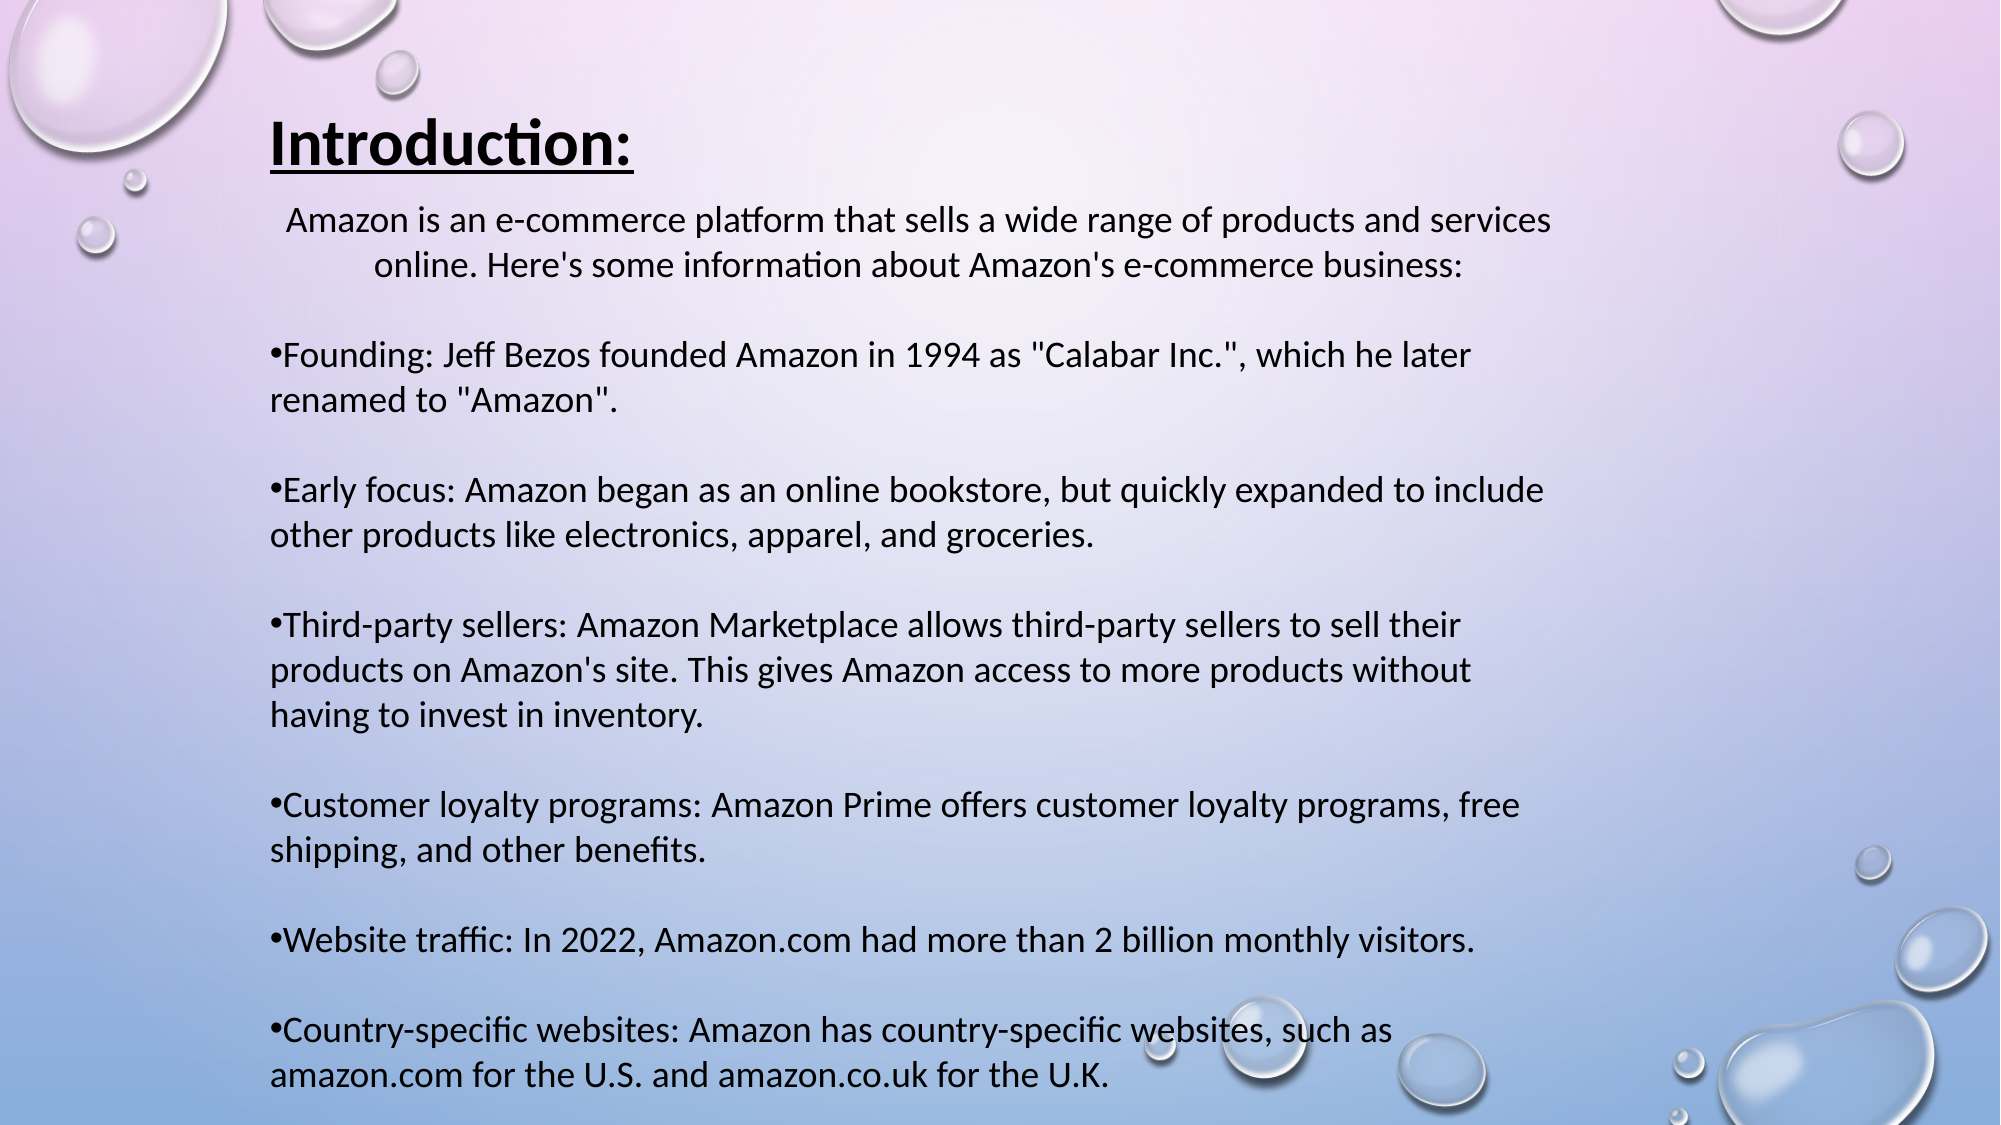

Introduction:
Amazon is an e-commerce platform that sells a wide range of products and services online. Here's some information about Amazon's e-commerce business:

Founding: Jeff Bezos founded Amazon in 1994 as "Calabar Inc.", which he later renamed to "Amazon".

Early focus: Amazon began as an online bookstore, but quickly expanded to include other products like electronics, apparel, and groceries.

Third-party sellers: Amazon Marketplace allows third-party sellers to sell their products on Amazon's site. This gives Amazon access to more products without having to invest in inventory.

Customer loyalty programs: Amazon Prime offers customer loyalty programs, free shipping, and other benefits.

Website traffic: In 2022, Amazon.com had more than 2 billion monthly visitors.

Country-specific websites: Amazon has country-specific websites, such as amazon.com for the U.S. and amazon.co.uk for the U.K.